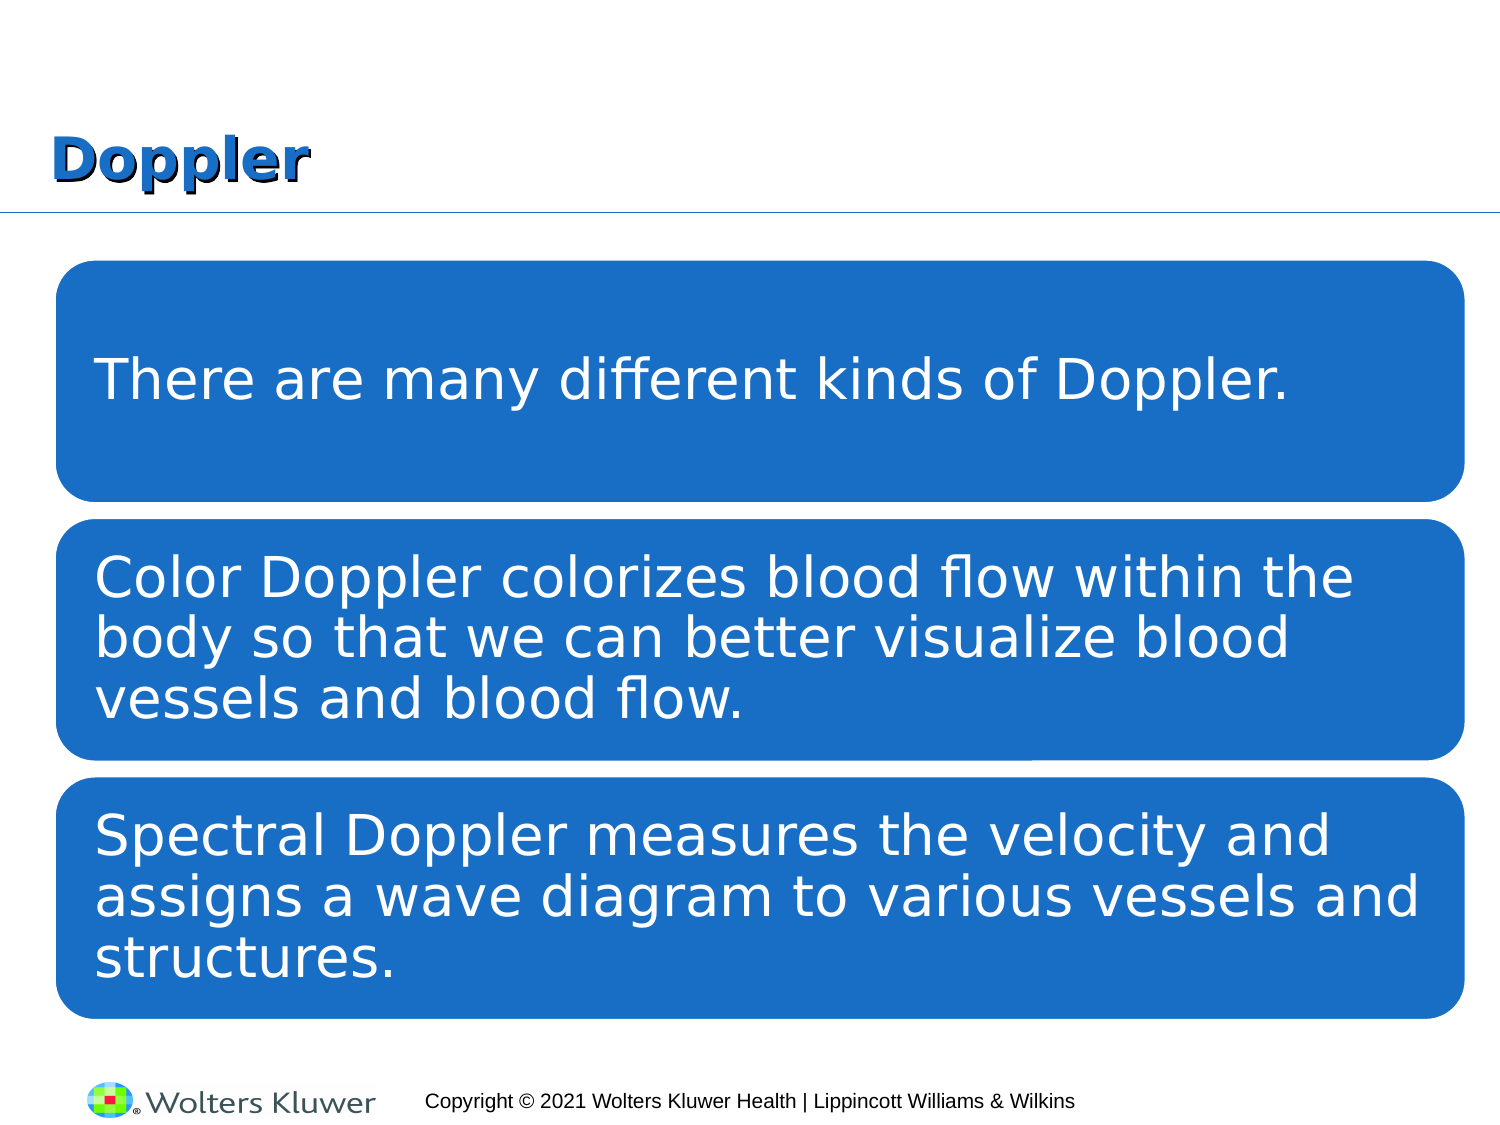

# Doppler
There are many different kinds of Doppler. ​
Color Doppler colorizes blood flow within the body so that we can better visualize blood vessels and blood flow. ​
Spectral Doppler measures the velocity and assigns a wave diagram to various vessels and structures.